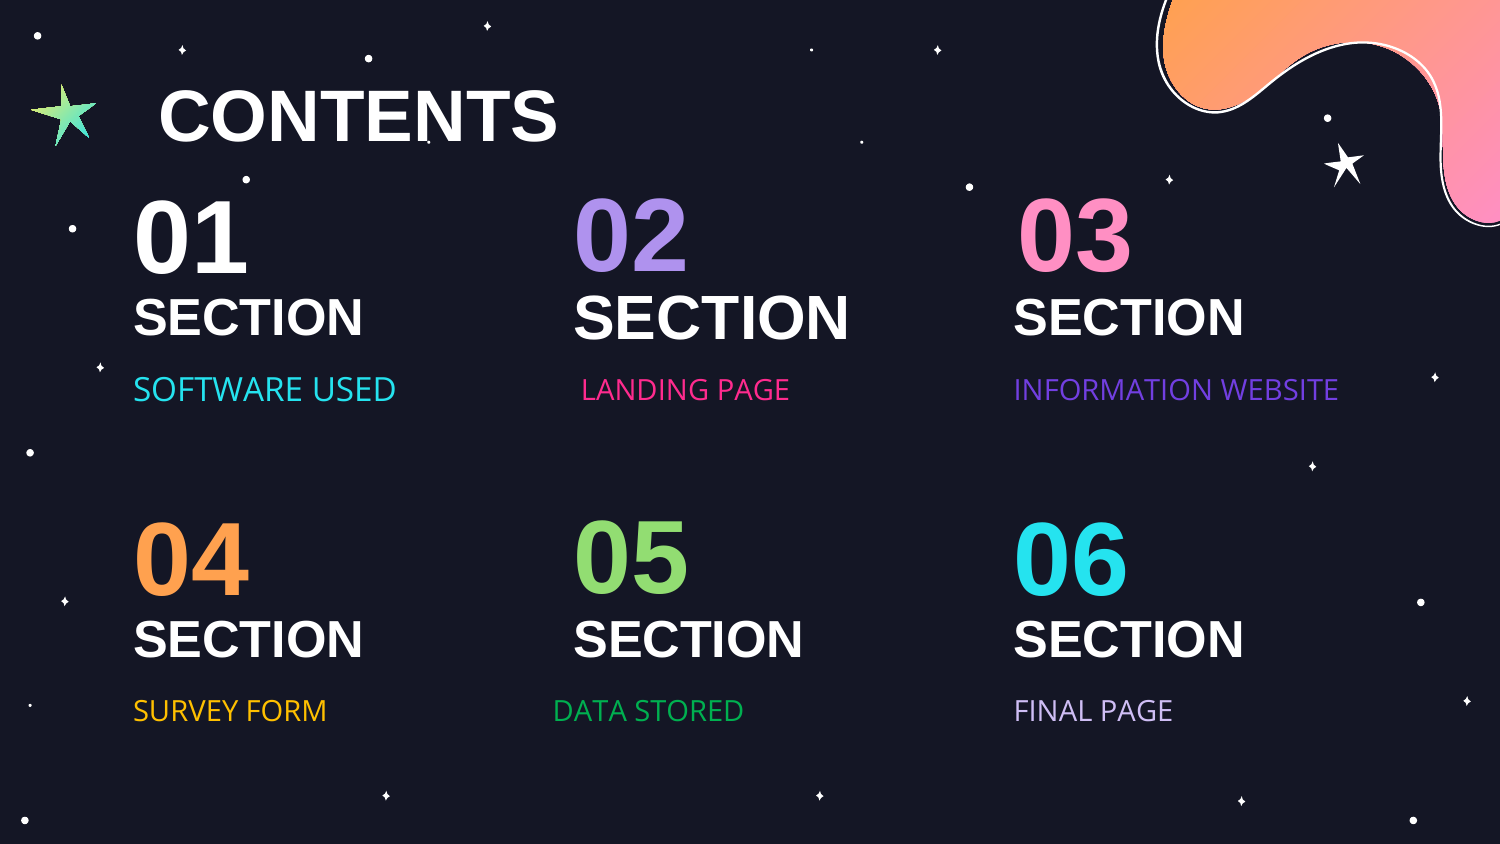

CONTENTS

02
03
01
# SECTION
SECTION
SECTION
SOFTWARE USED
 LANDING PAGE
INFORMATION WEBSITE
05
04
06
SECTION
SECTION
SECTION

SURVEY FORM

  DATA STORED

FINAL PAGE